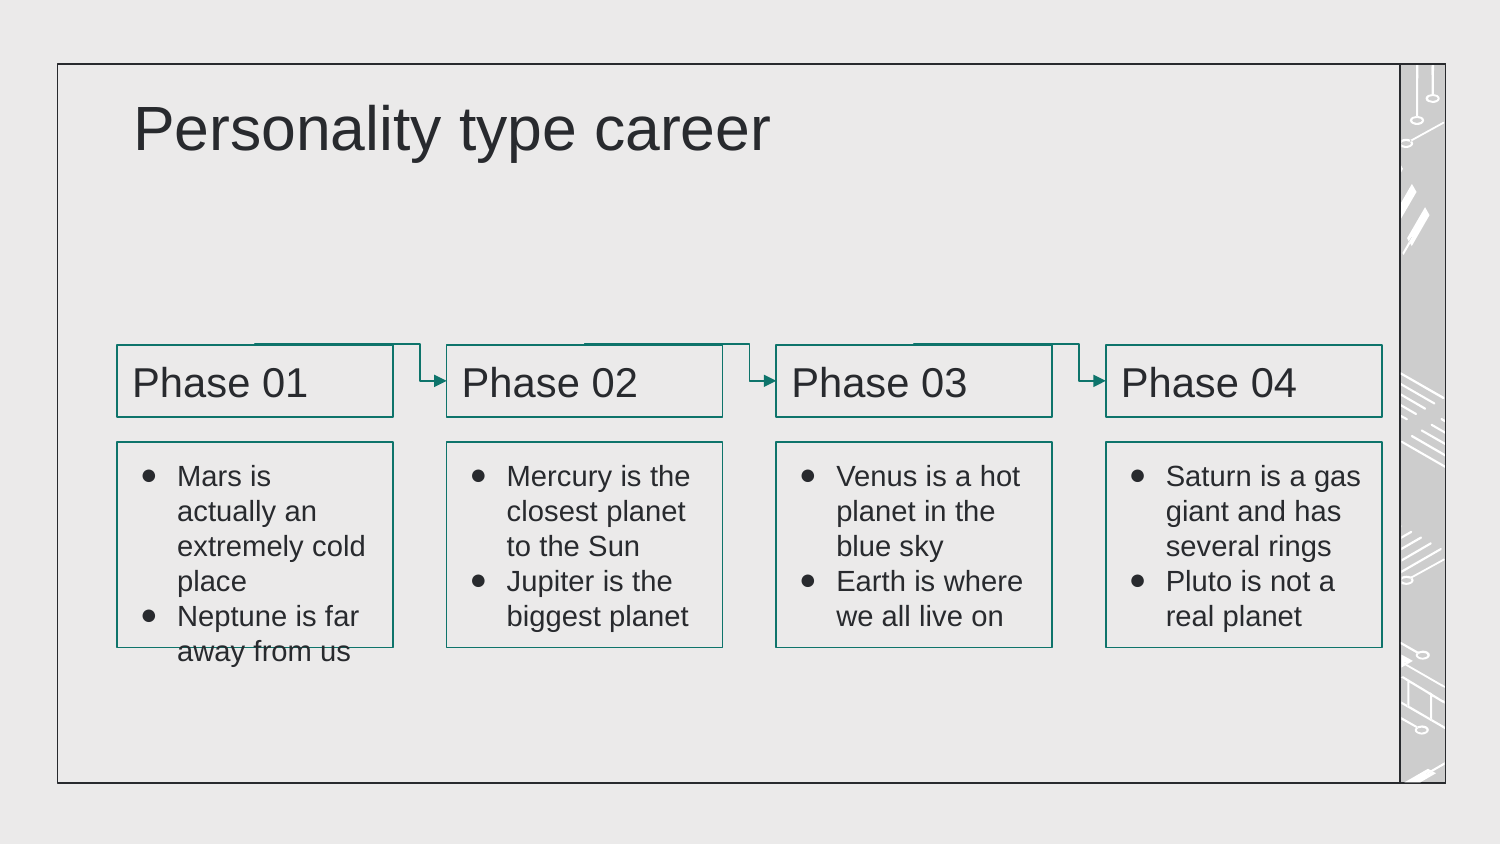

# Personality type career
Phase 01
Phase 02
Phase 03
Phase 04
Mars is actually an extremely cold place
Neptune is far away from us
Mercury is the closest planet to the Sun
Jupiter is the biggest planet
Venus is a hot planet in the blue sky
Earth is where we all live on
Saturn is a gas giant and has several rings
Pluto is not a real planet